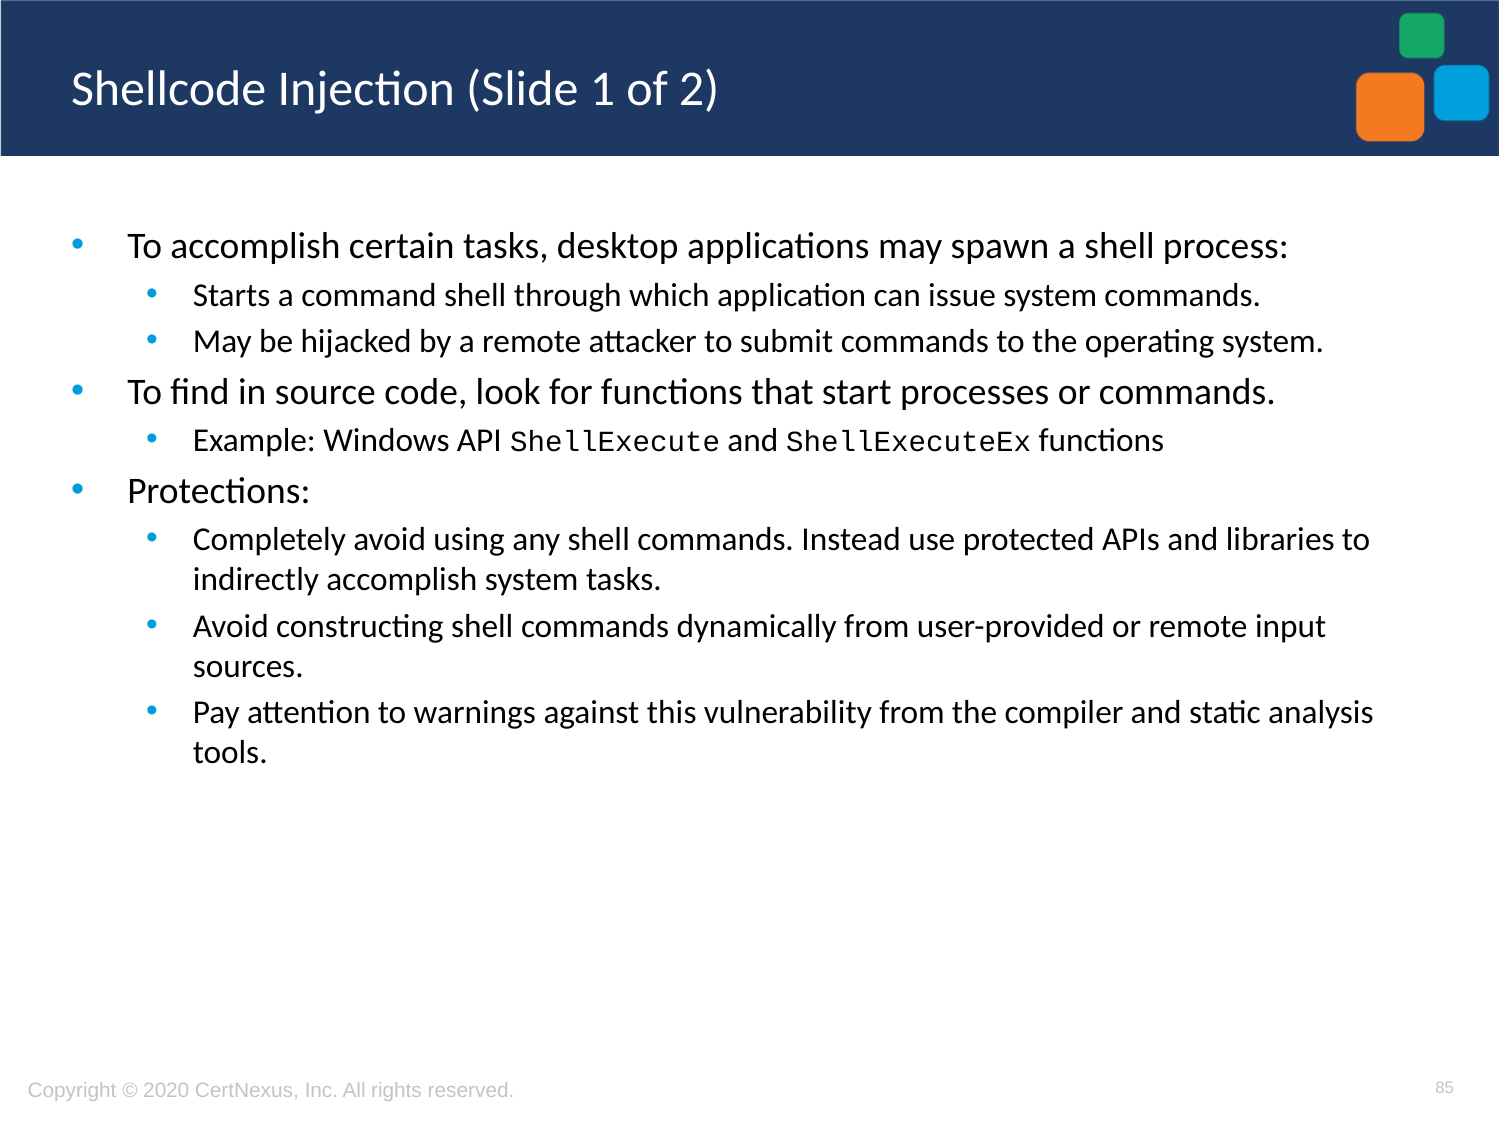

# Shellcode Injection (Slide 1 of 2)
To accomplish certain tasks, desktop applications may spawn a shell process:
Starts a command shell through which application can issue system commands.
May be hijacked by a remote attacker to submit commands to the operating system.
To find in source code, look for functions that start processes or commands.
Example: Windows API ShellExecute and ShellExecuteEx functions
Protections:
Completely avoid using any shell commands. Instead use protected APIs and libraries to indirectly accomplish system tasks.
Avoid constructing shell commands dynamically from user-provided or remote input sources.
Pay attention to warnings against this vulnerability from the compiler and static analysis tools.
85